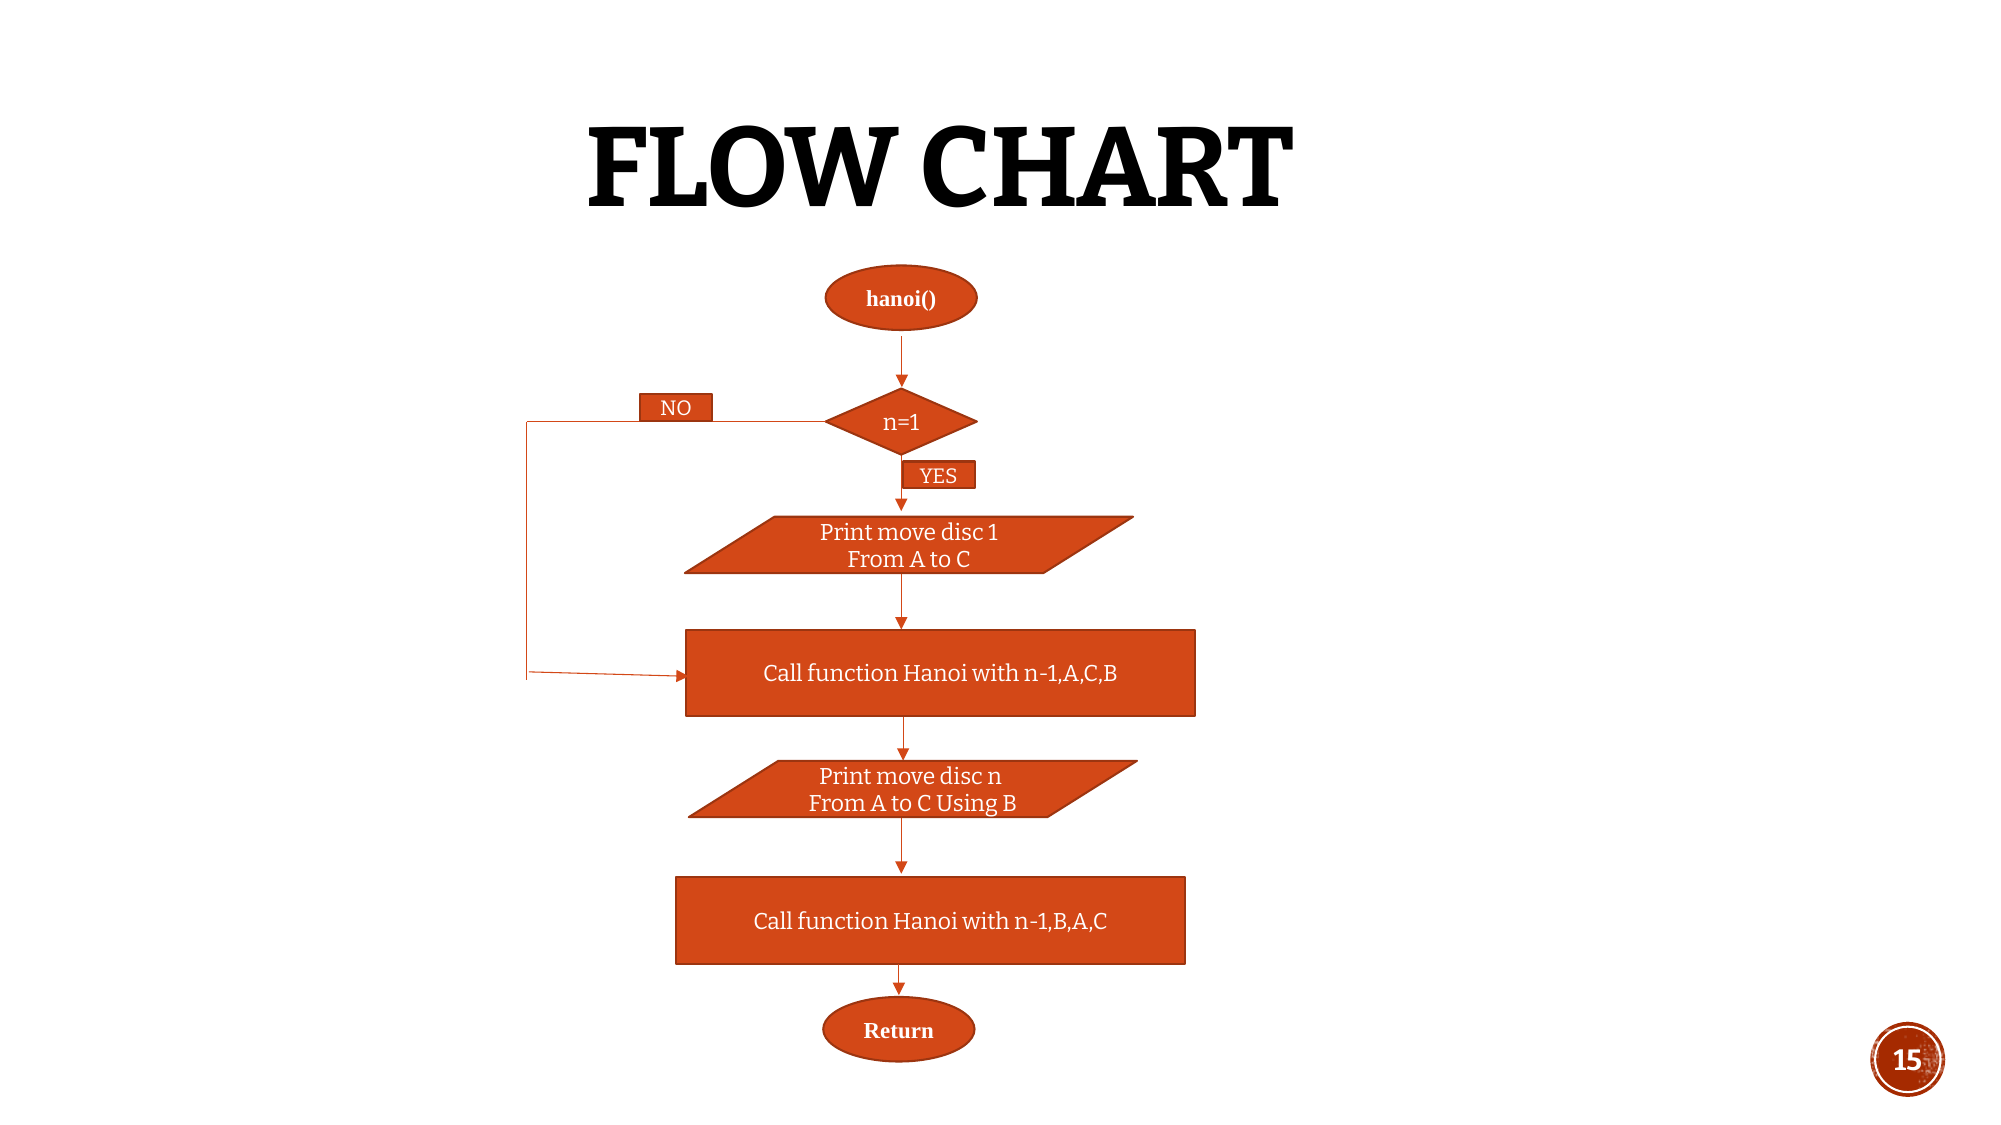

# Flow chart
hanoi()

n=1
NO
YES
Print move disc 1 From A to C
Call function Hanoi with n-1,A,C,B
Print move disc n  From A to C Using B
Call function Hanoi with n-1,B,A,C
Return
15